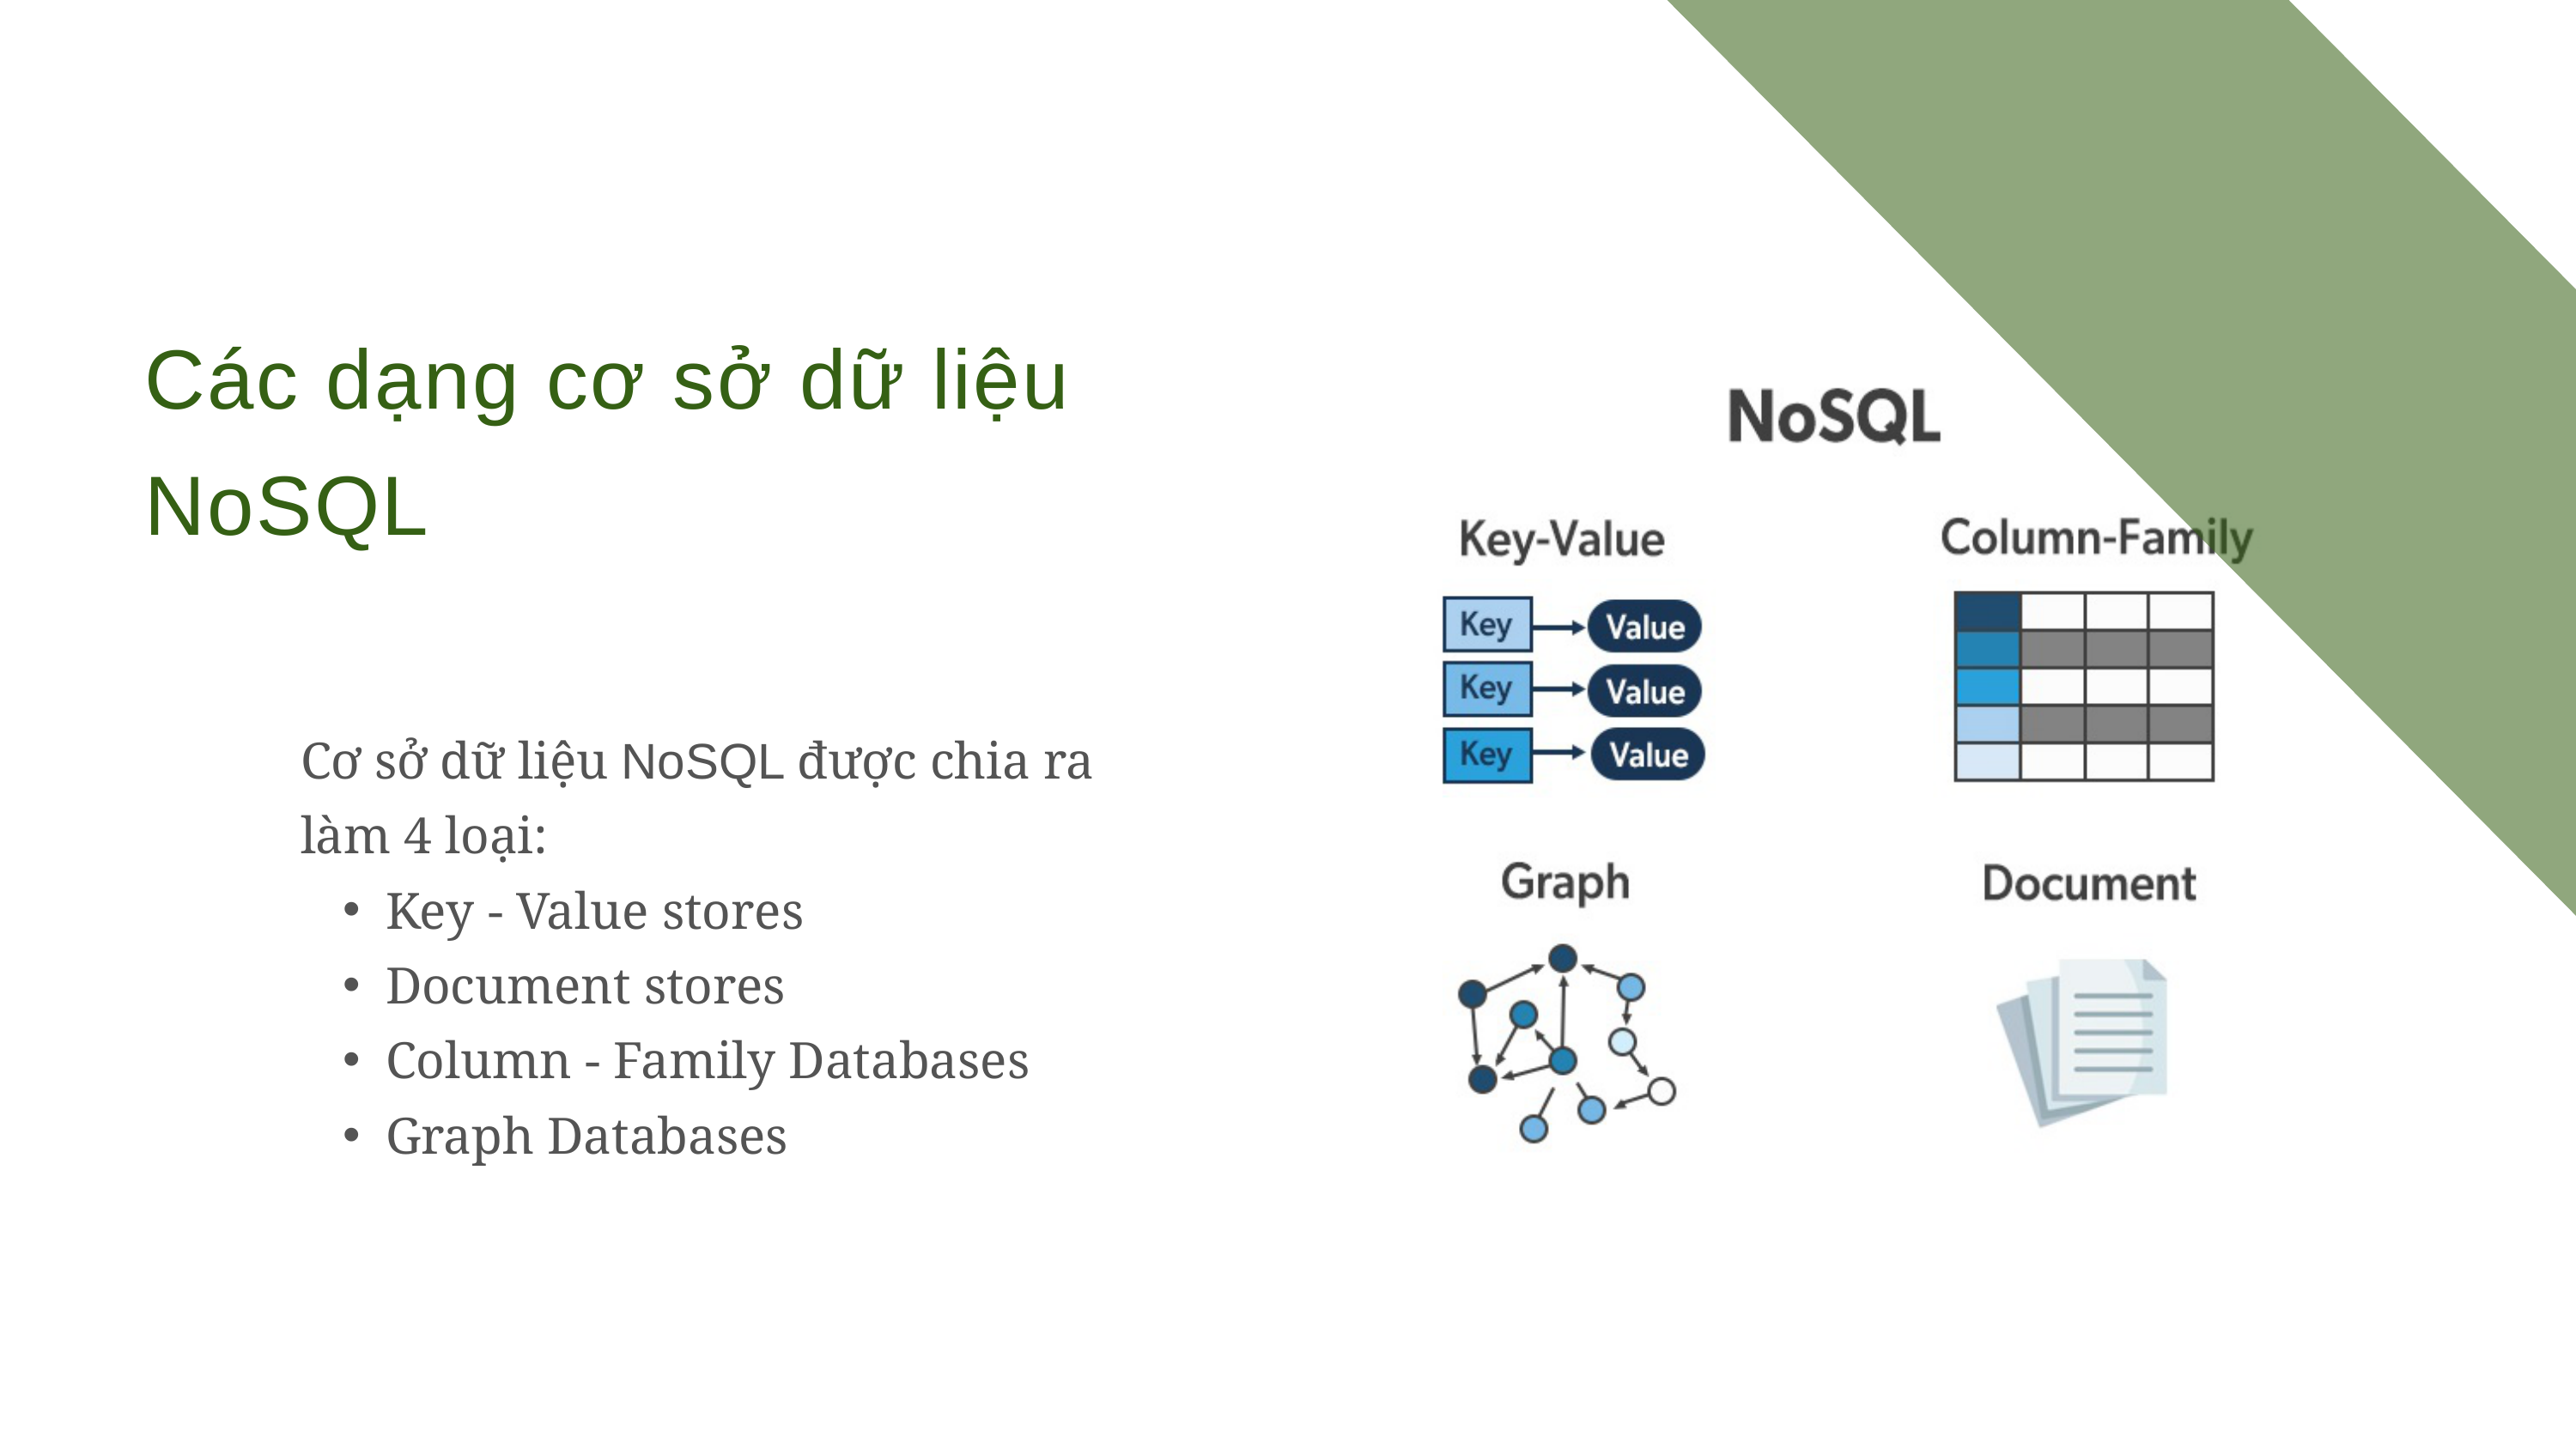

Các dạng cơ sở dữ liệu NoSQL

Cơ sở dữ liệu NoSQL được chia ra làm 4 loại:
Key - Value stores
Document stores
Column - Family Databases
Graph Databases